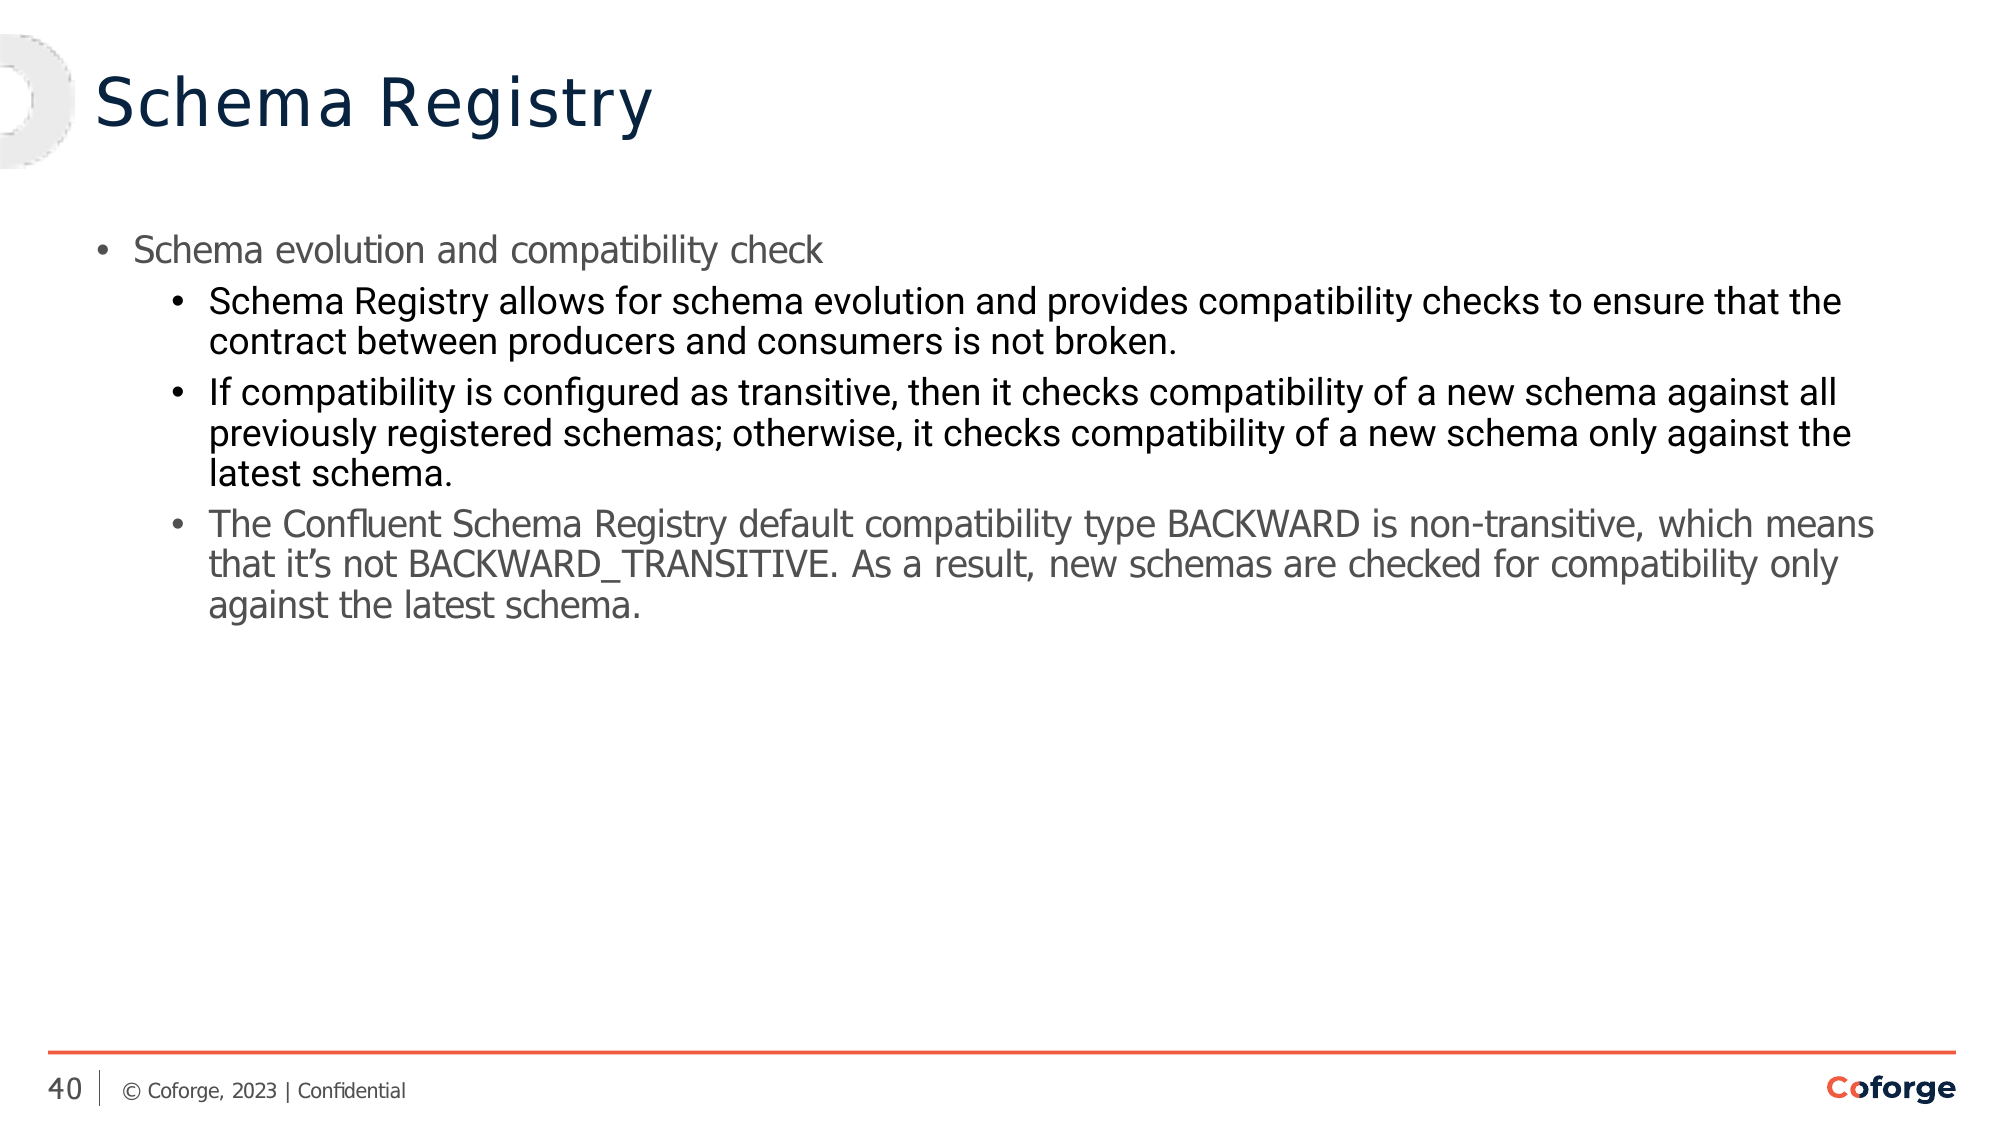

# Schema Registry
Schema evolution and compatibility check
Schema Registry allows for schema evolution and provides compatibility checks to ensure that the contract between producers and consumers is not broken.
If compatibility is configured as transitive, then it checks compatibility of a new schema against all previously registered schemas; otherwise, it checks compatibility of a new schema only against the latest schema.
The Confluent Schema Registry default compatibility type BACKWARD is non-transitive, which means that it’s not BACKWARD_TRANSITIVE. As a result, new schemas are checked for compatibility only against the latest schema.